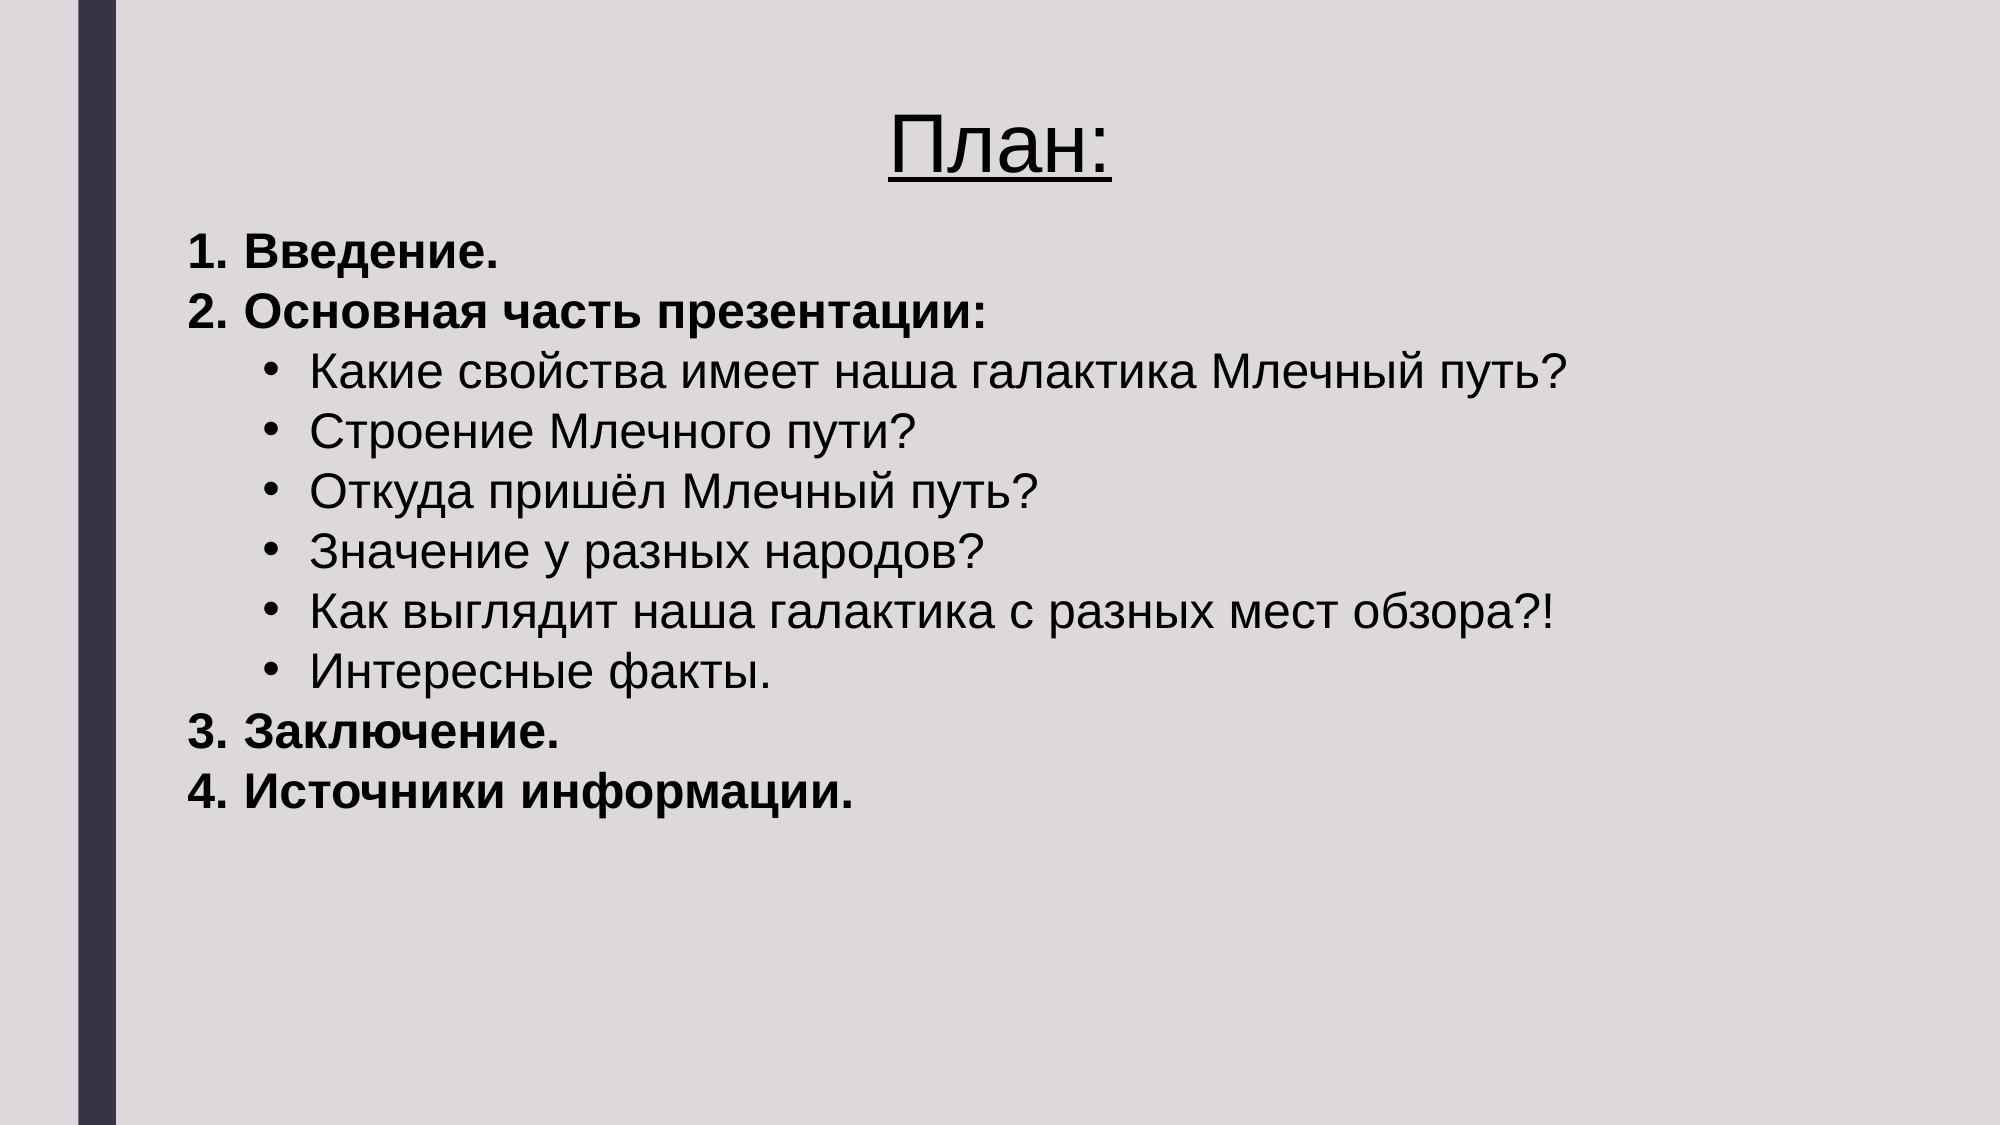

План:
Введение.
Основная часть презентации:
Какие свойства имеет наша галактика Млечный путь?
Строение Млечного пути?
Откуда пришёл Млечный путь?
Значение у разных народов?
Как выглядит наша галактика с разных мест обзора?!
Интересные факты.
Заключение.
Источники информации.